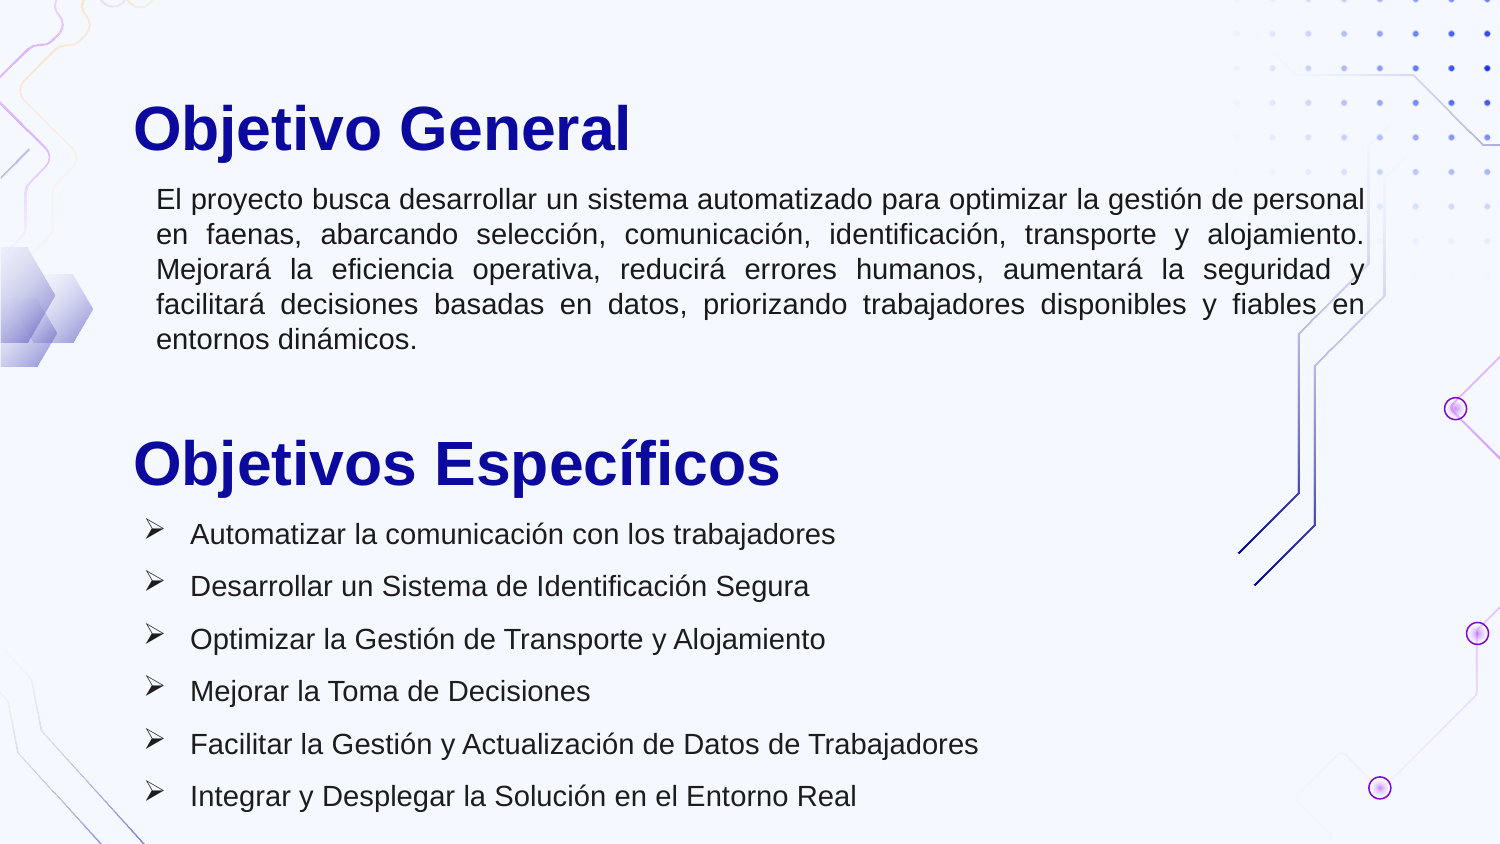

# Objetivo General

El proyecto busca desarrollar un sistema automatizado para optimizar la gestión de personal en faenas, abarcando selección, comunicación, identificación, transporte y alojamiento. Mejorará la eficiencia operativa, reducirá errores humanos, aumentará la seguridad y facilitará decisiones basadas en datos, priorizando trabajadores disponibles y fiables en entornos dinámicos.

Objetivos Específicos

Automatizar la comunicación con los trabajadores
Desarrollar un Sistema de Identificación Segura
Optimizar la Gestión de Transporte y Alojamiento
Mejorar la Toma de Decisiones
Facilitar la Gestión y Actualización de Datos de Trabajadores
Integrar y Desplegar la Solución en el Entorno Real